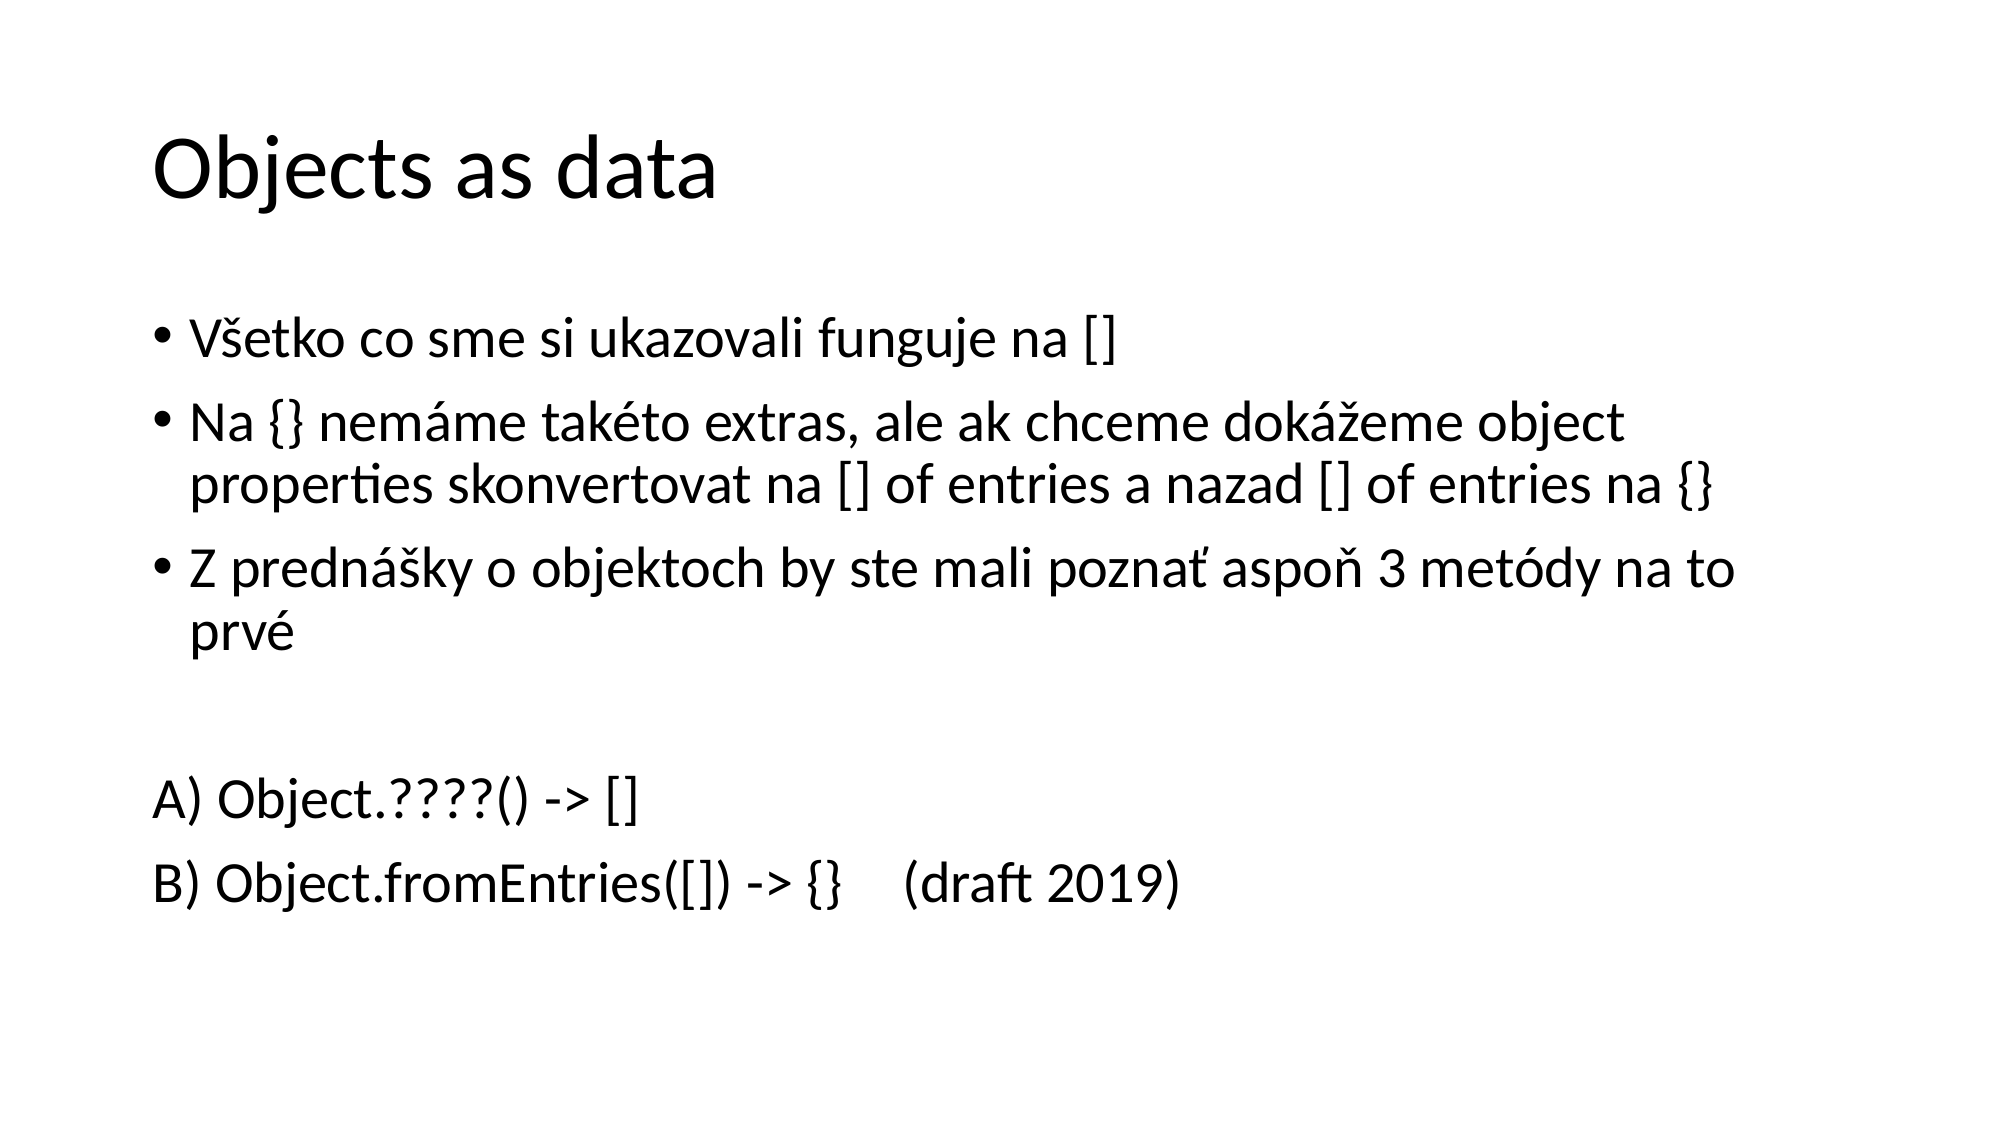

# Objects as data
Všetko co sme si ukazovali funguje na []
Na {} nemáme takéto extras, ale ak chceme dokážeme object properties skonvertovat na [] of entries a nazad [] of entries na {}
Z prednášky o objektoch by ste mali poznať aspoň 3 metódy na to prvé

A) Object.????() -> []
B) Object.fromEntries([]) -> {} 	(draft 2019)